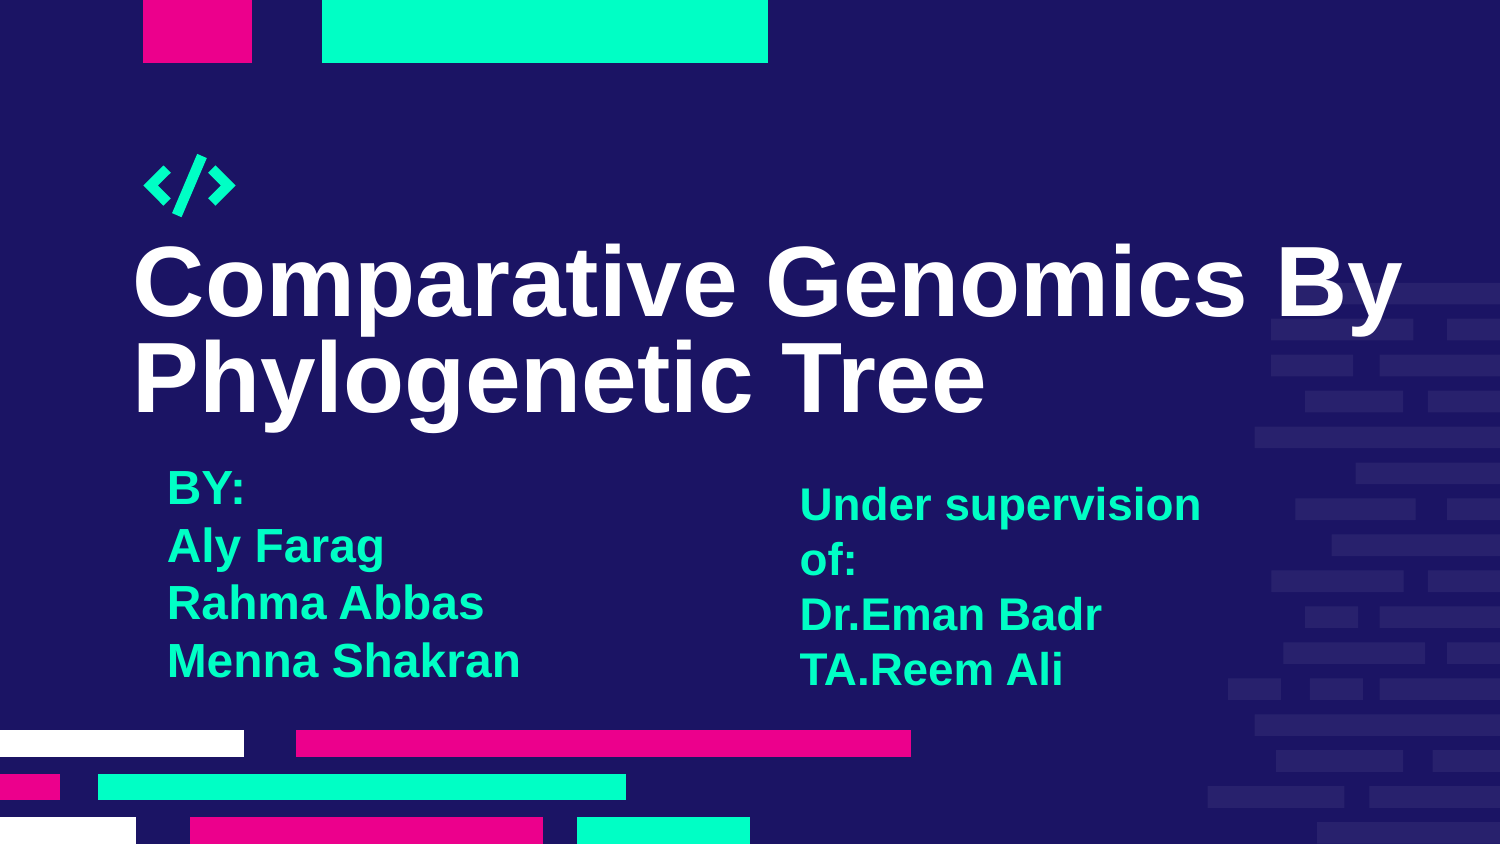

# Comparative Genomics By Phylogenetic Tree
BY:
Aly Farag
Rahma Abbas
Menna Shakran
Under supervision of:
Dr.Eman Badr
TA.Reem Ali